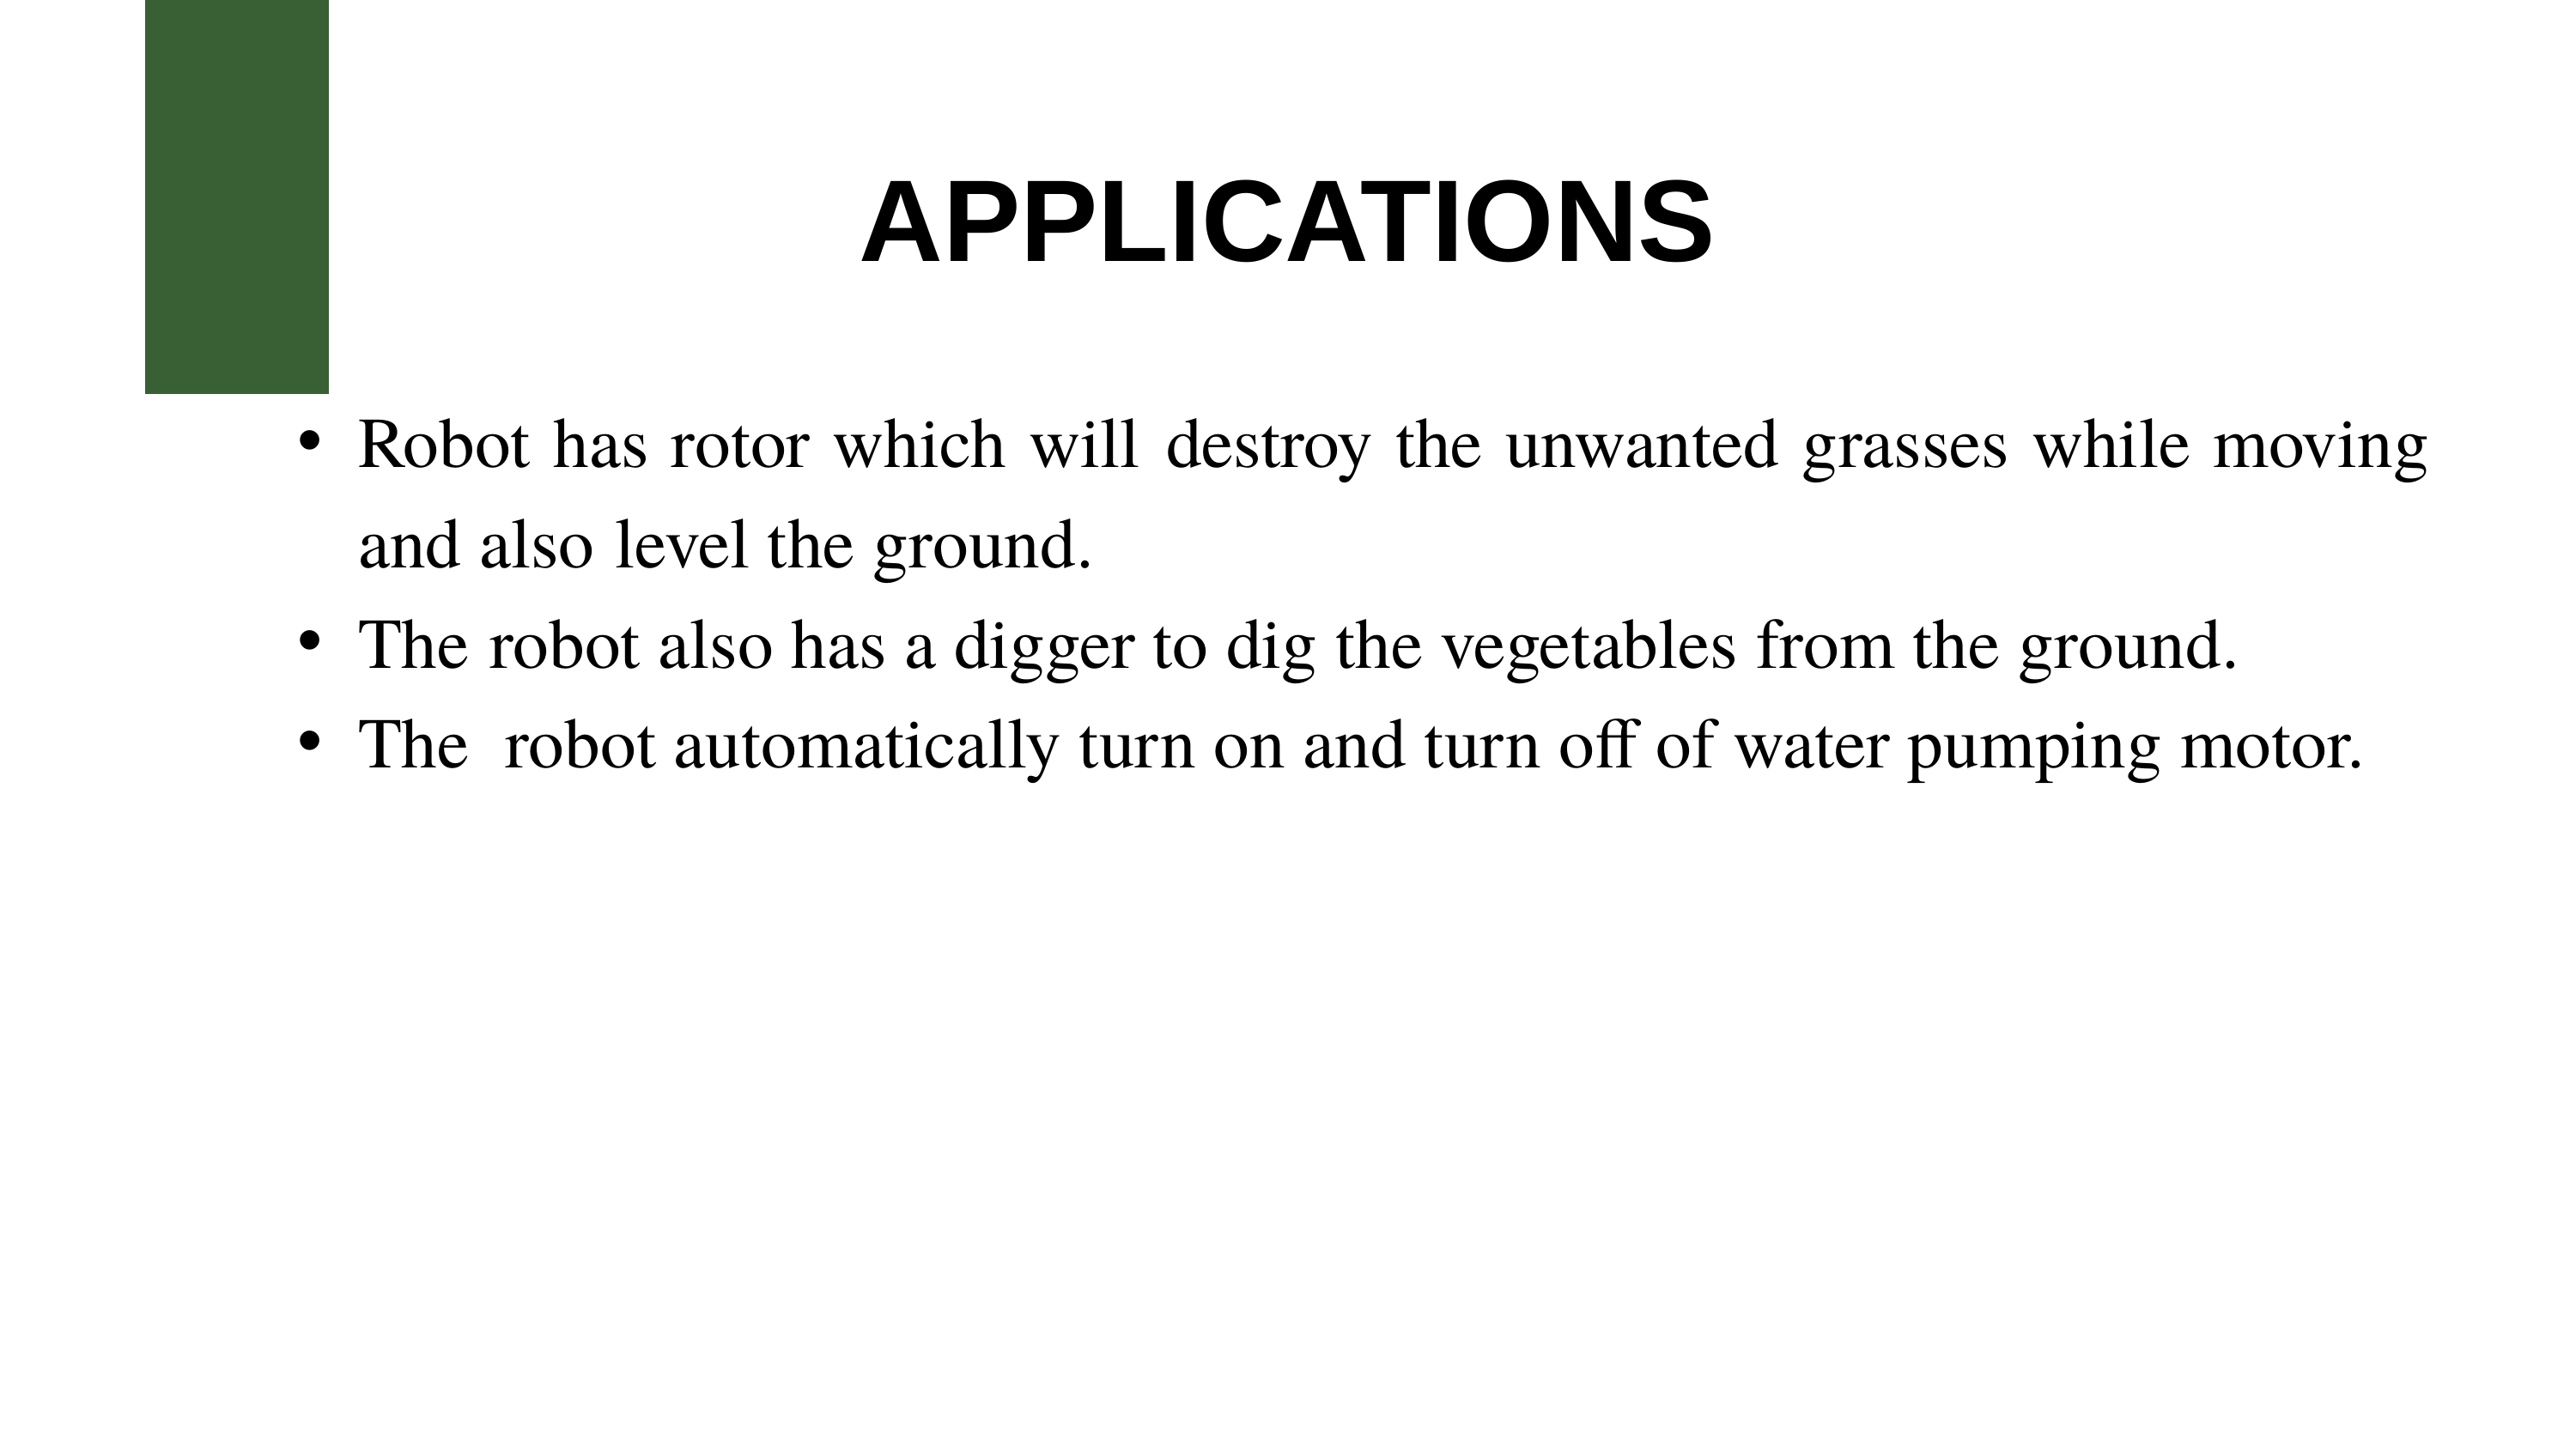

APPLICATIONS
Robot has rotor which will destroy the unwanted grasses while moving and also level the ground.
The robot also has a digger to dig the vegetables from the ground.
The  robot automatically turn on and turn off of water pumping motor.